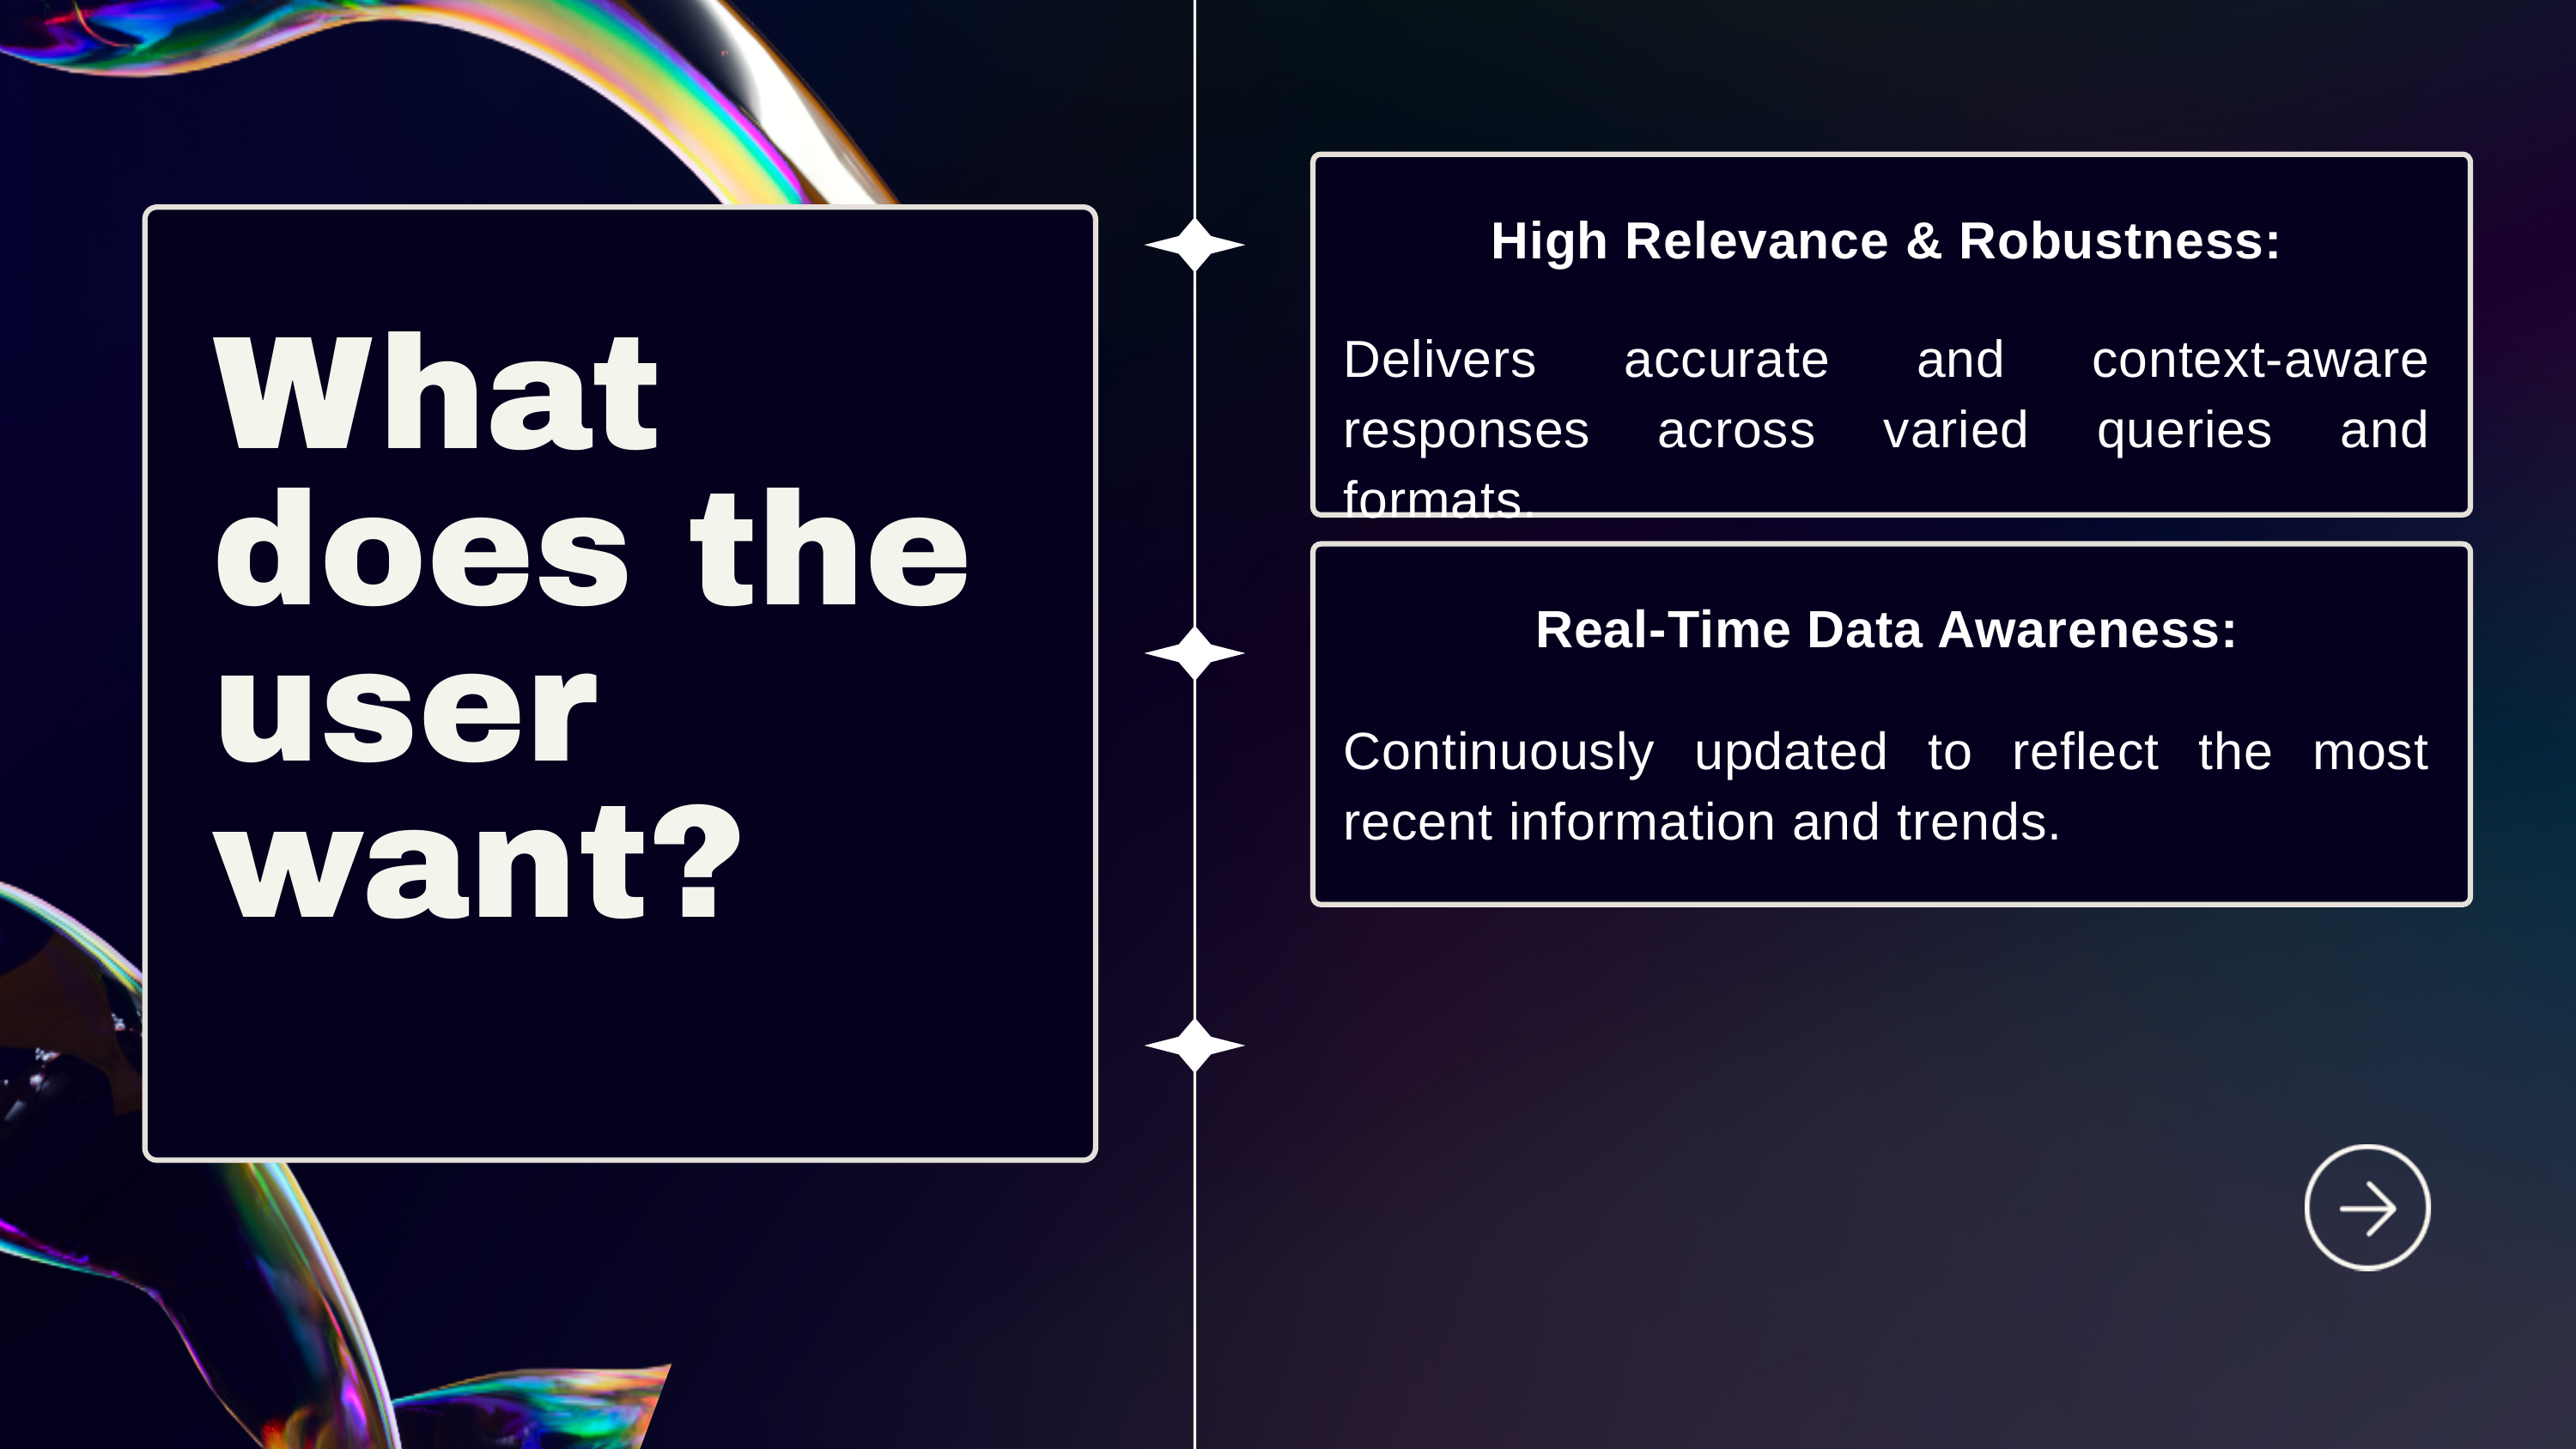

High Relevance & Robustness:

Delivers accurate and context-aware responses across varied queries and formats.

What does the user want?

Real-Time Data Awareness:

Continuously updated to reflect the most recent information and trends.